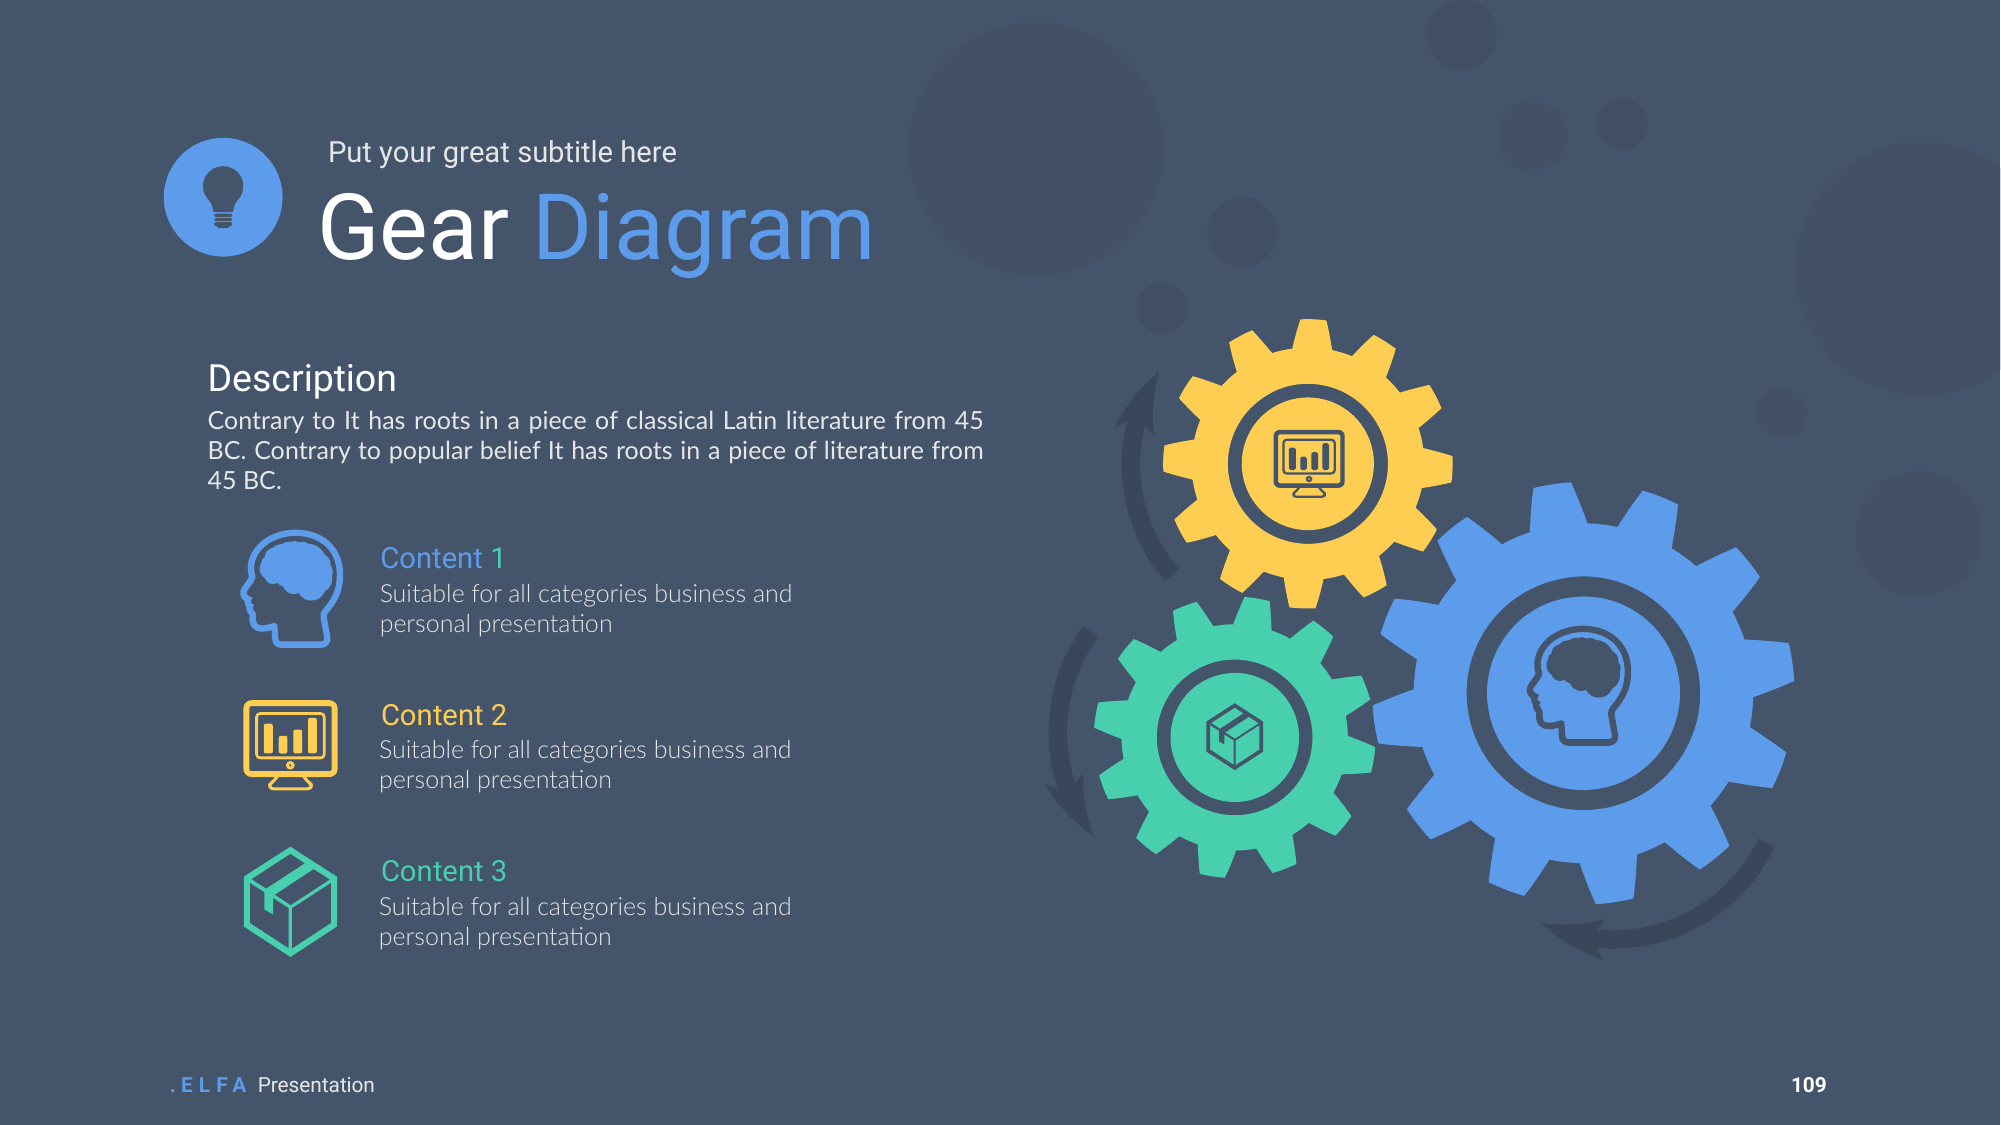

Put your great subtitle here

Gear Diagram

Description

Contrary to It has roots in a piece of classical Latin literature from 45 BC. Contrary to popular belief It has roots in a piece of literature from 45 BC.

Content 1
Suitable for all categories business and personal presentation

Content 2

Suitable for all categories business and personal presentation

Content 3

Suitable for all categories business and personal presentation